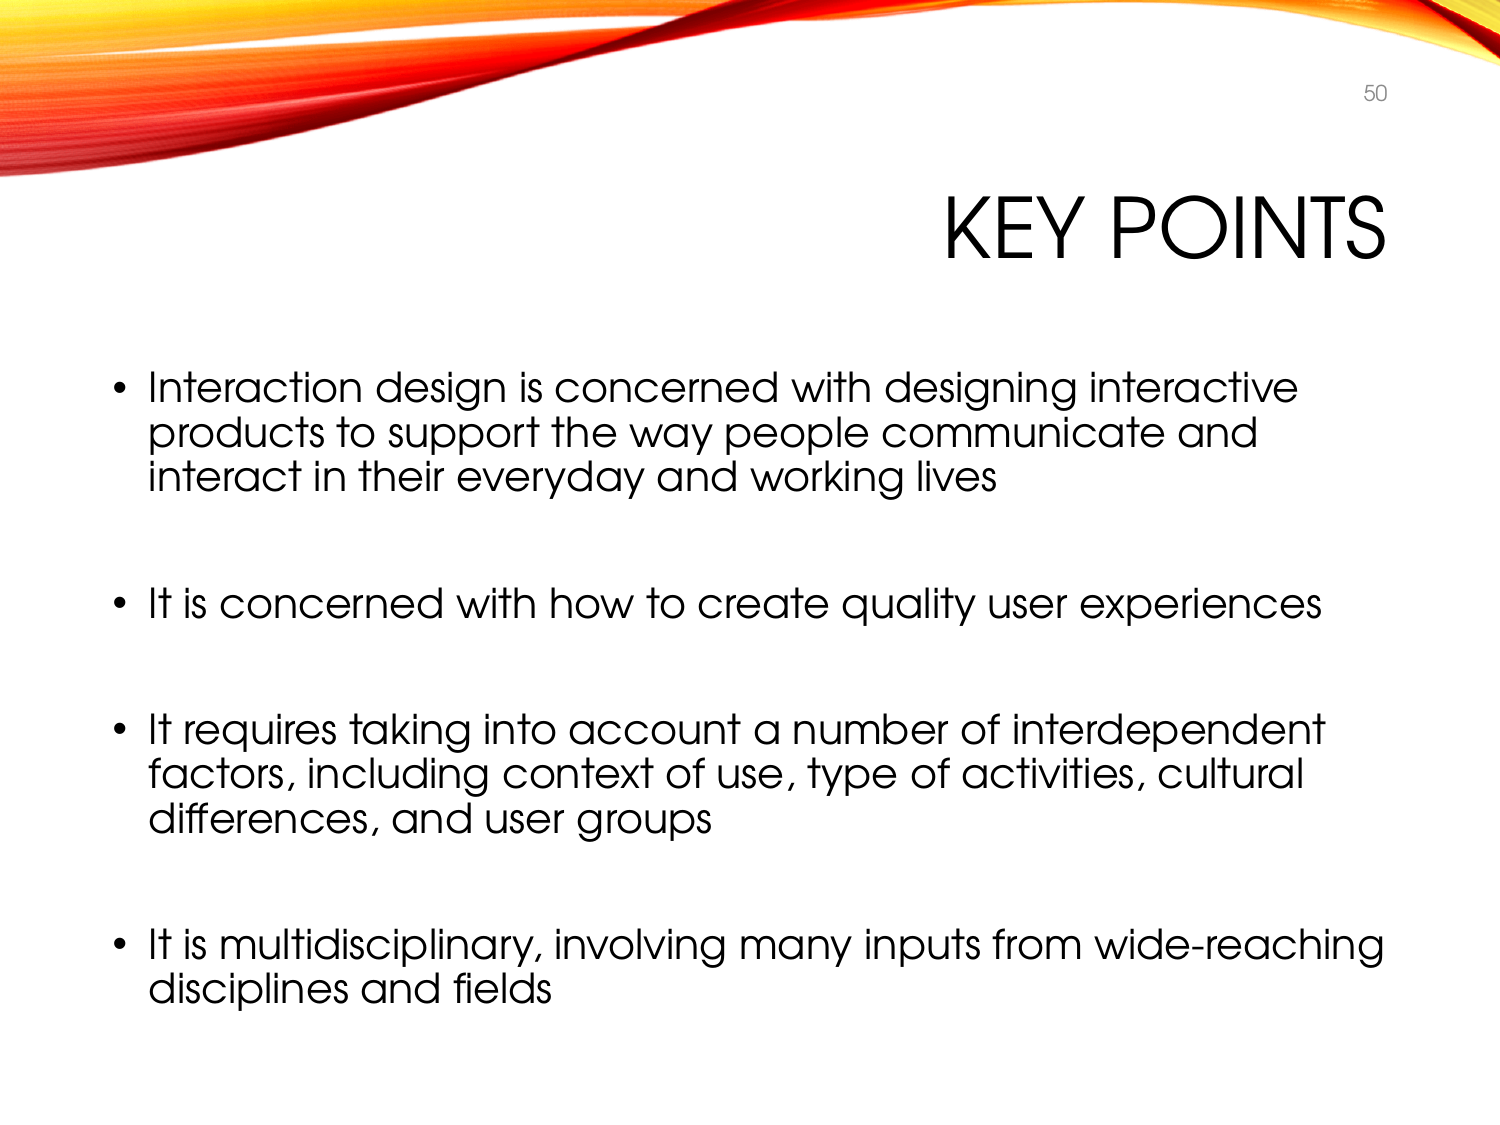

50
# Key points
Interaction design is concerned with designing interactive products to support the way people communicate and interact in their everyday and working lives

It is concerned with how to create quality user experiences

It requires taking into account a number of interdependent factors, including context of use, type of activities, cultural differences, and user groups

It is multidisciplinary, involving many inputs from wide-reaching disciplines and fields